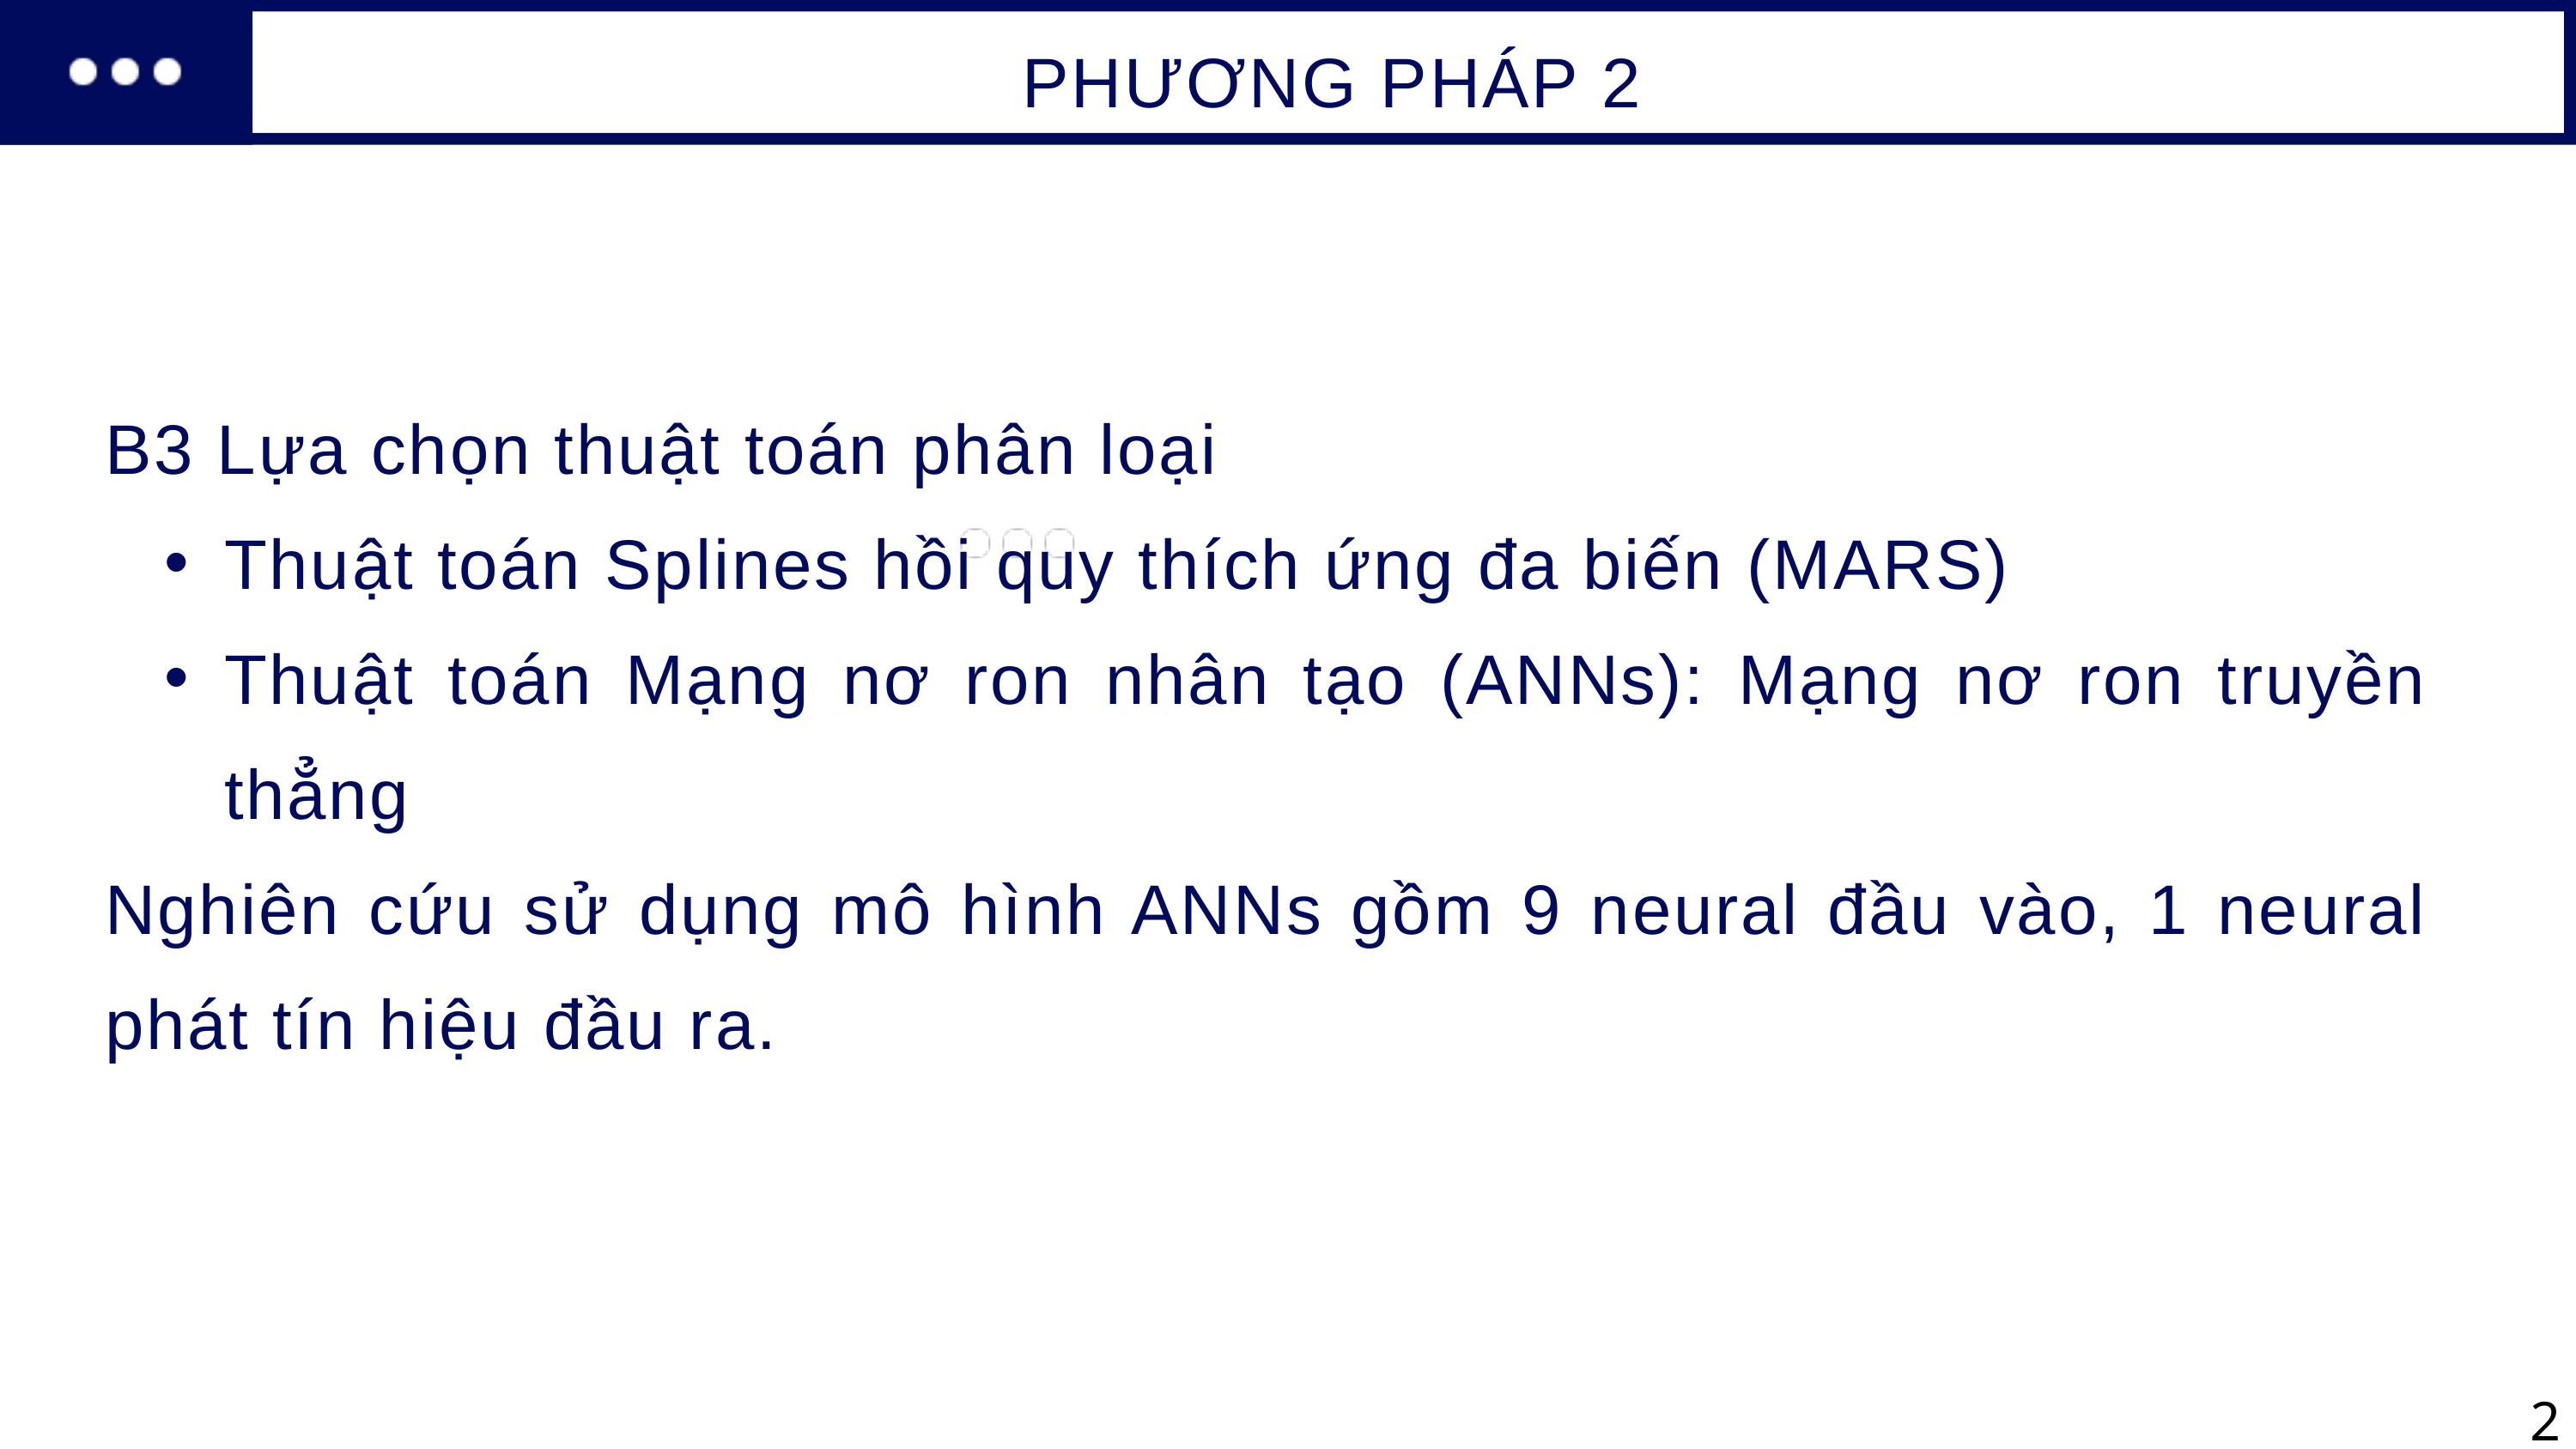

PHƯƠNG PHÁP 2
B3 Lựa chọn thuật toán phân loại
Thuật toán Splines hồi quy thích ứng đa biến (MARS)
Thuật toán Mạng nơ ron nhân tạo (ANNs): Mạng nơ ron truyền thẳng
Nghiên cứu sử dụng mô hình ANNs gồm 9 neural đầu vào, 1 neural phát tín hiệu đầu ra.

22